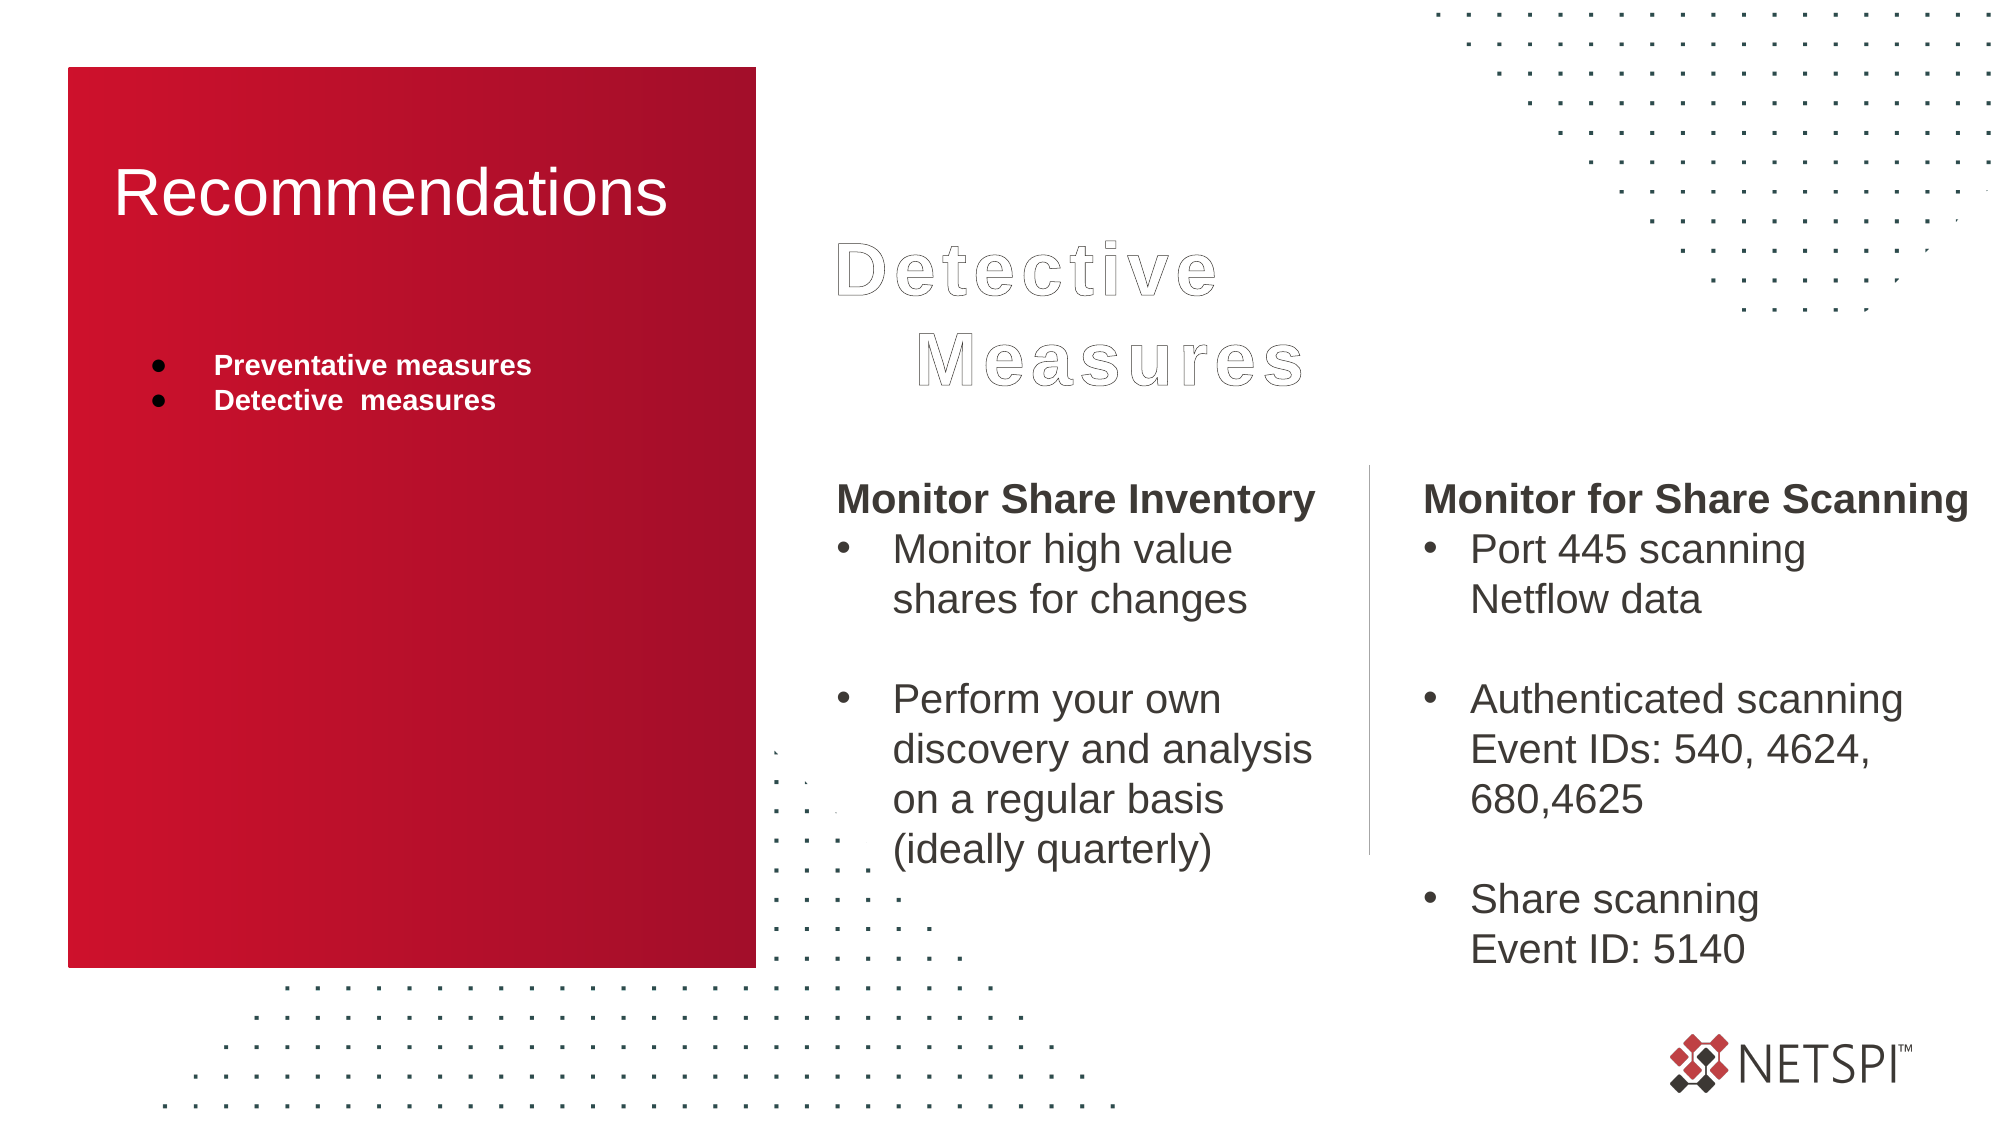

# Recommendations
 Detective
    Measures
Preventative measures
Detective  measures

Monitor Share Inventory
Monitor high value shares for changes

Perform your own discovery and analysis on a regular basis (ideally quarterly)
Monitor for Share Scanning
Port 445 scanning
Netflow data
Authenticated scanning
Event IDs: 540, 4624, 680,4625
Share scanning
Event ID: 5140